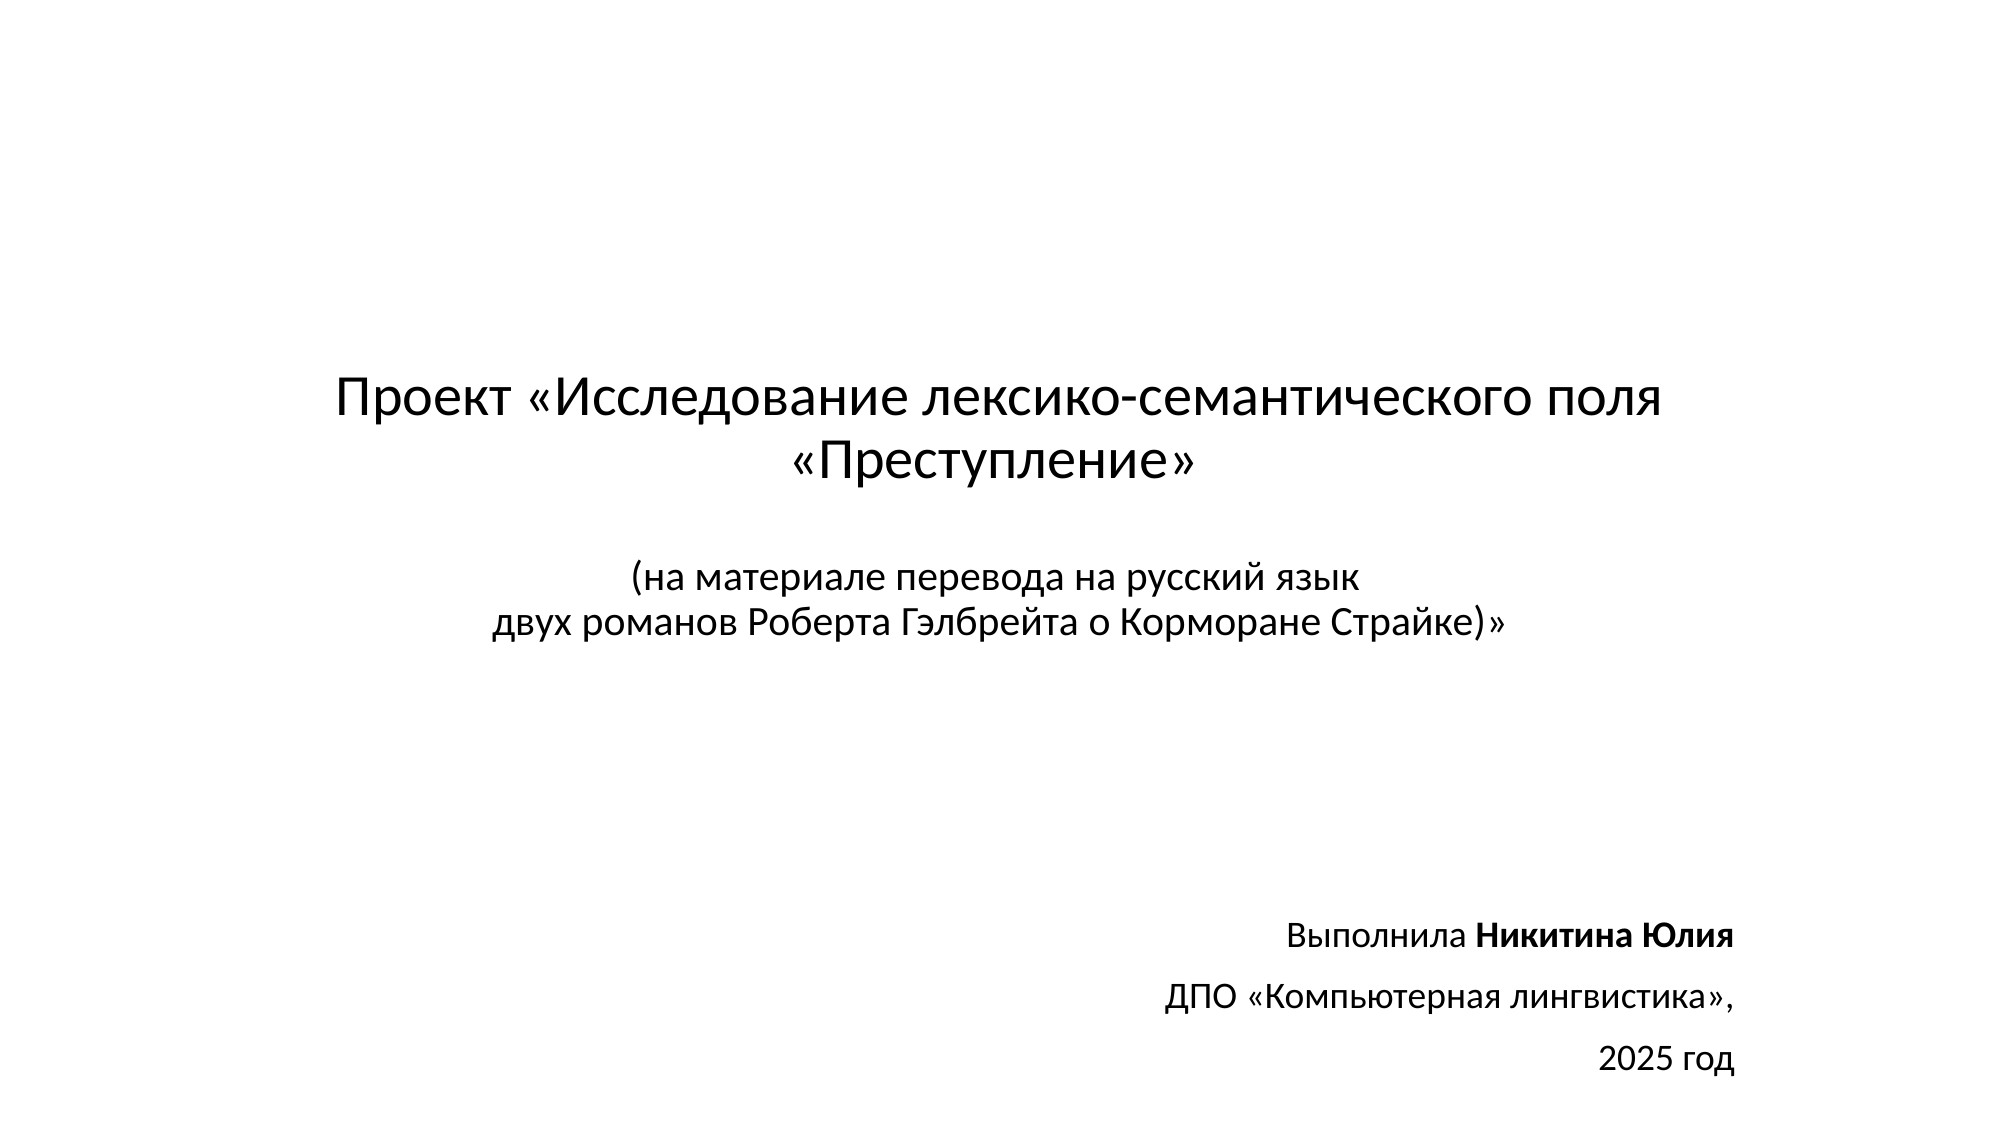

# Проект «Исследование лексико-семантического поля «Преступление» (на материале перевода на русский язык двух романов Роберта Гэлбрейта о Корморане Страйке)»

Выполнила Никитина Юлия
ДПО «Компьютерная лингвистика»,
2025 год